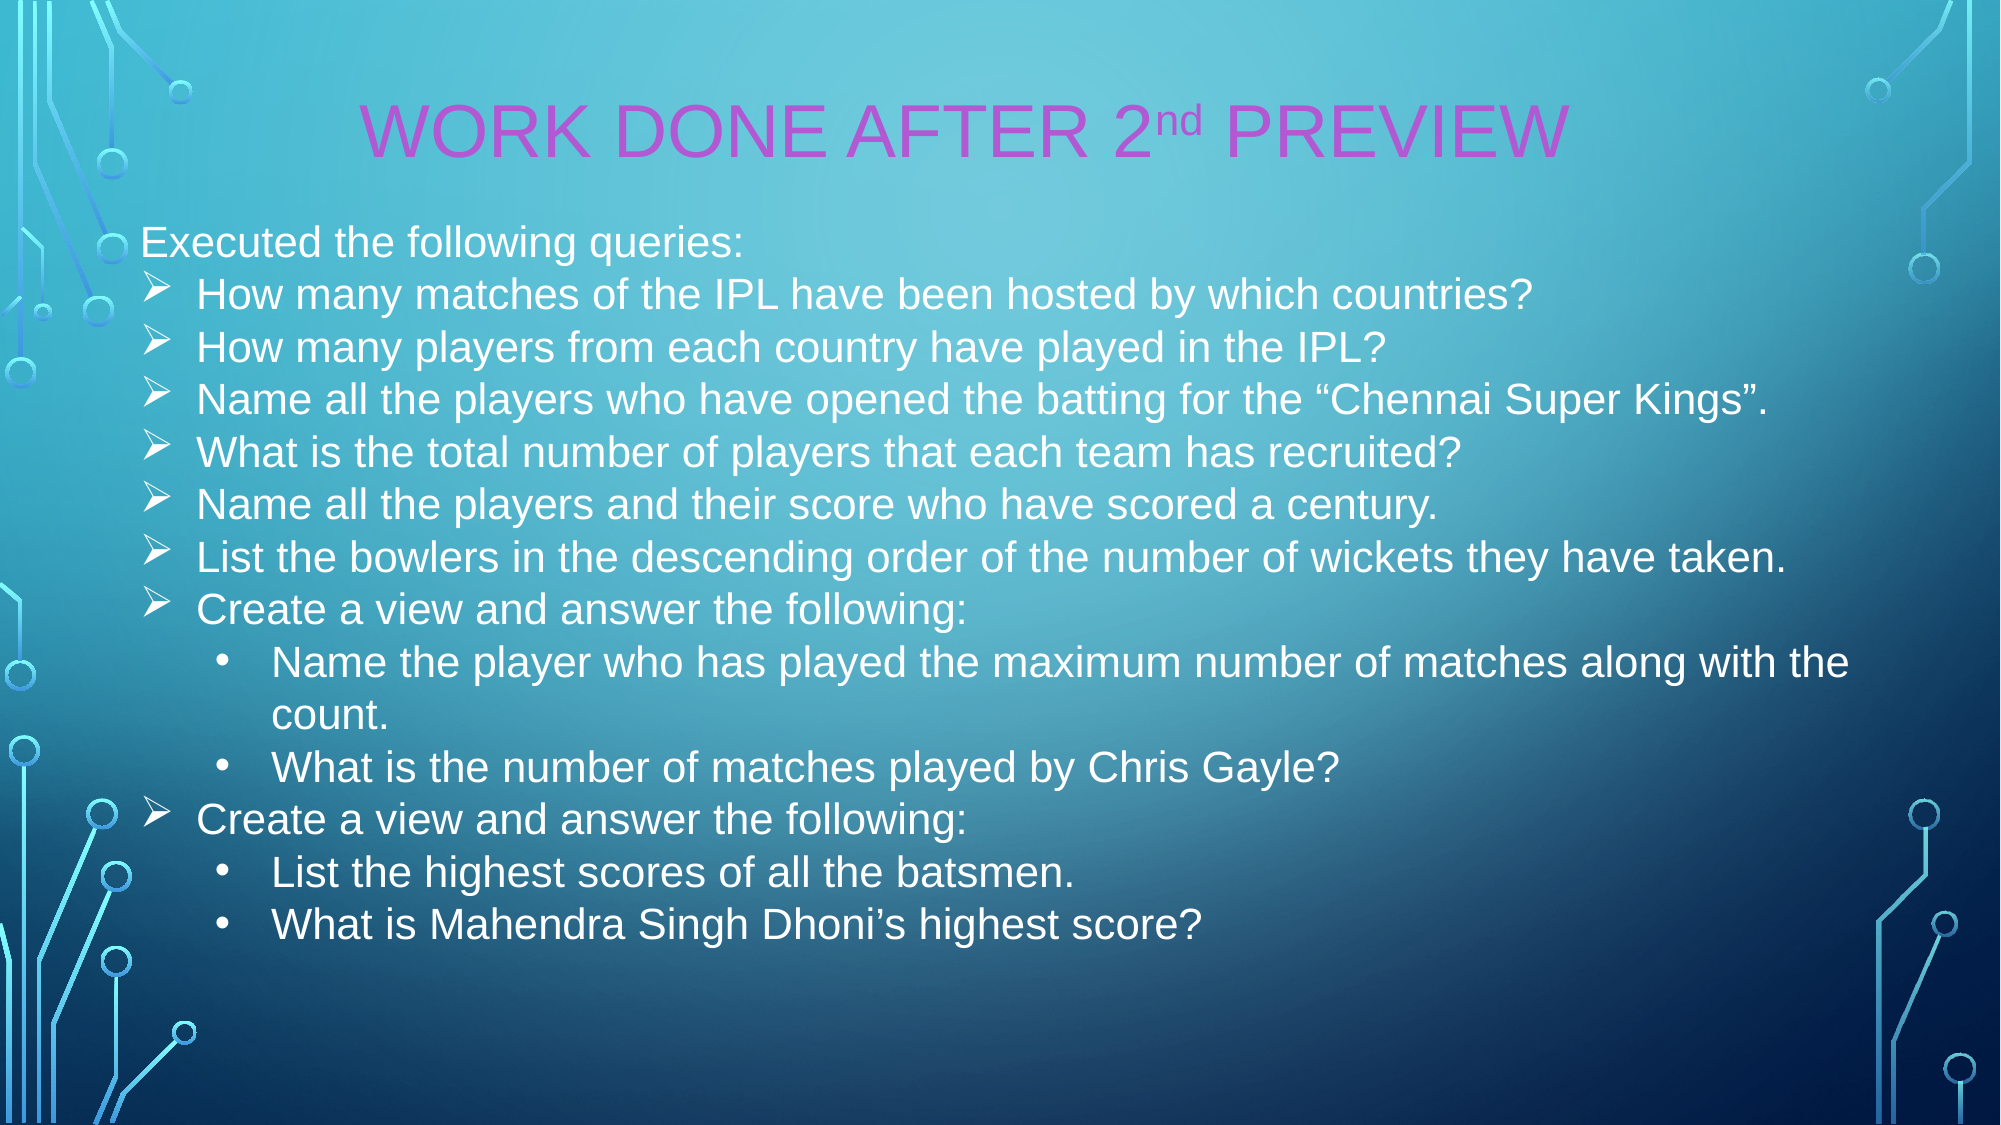

WORK DONE AFTER 2nd PREVIEW
Executed the following queries:
How many matches of the IPL have been hosted by which countries?
How many players from each country have played in the IPL?
Name all the players who have opened the batting for the “Chennai Super Kings”.
What is the total number of players that each team has recruited?
Name all the players and their score who have scored a century.
List the bowlers in the descending order of the number of wickets they have taken.
Create a view and answer the following:
Name the player who has played the maximum number of matches along with the count.
What is the number of matches played by Chris Gayle?
Create a view and answer the following:
List the highest scores of all the batsmen.
What is Mahendra Singh Dhoni’s highest score?